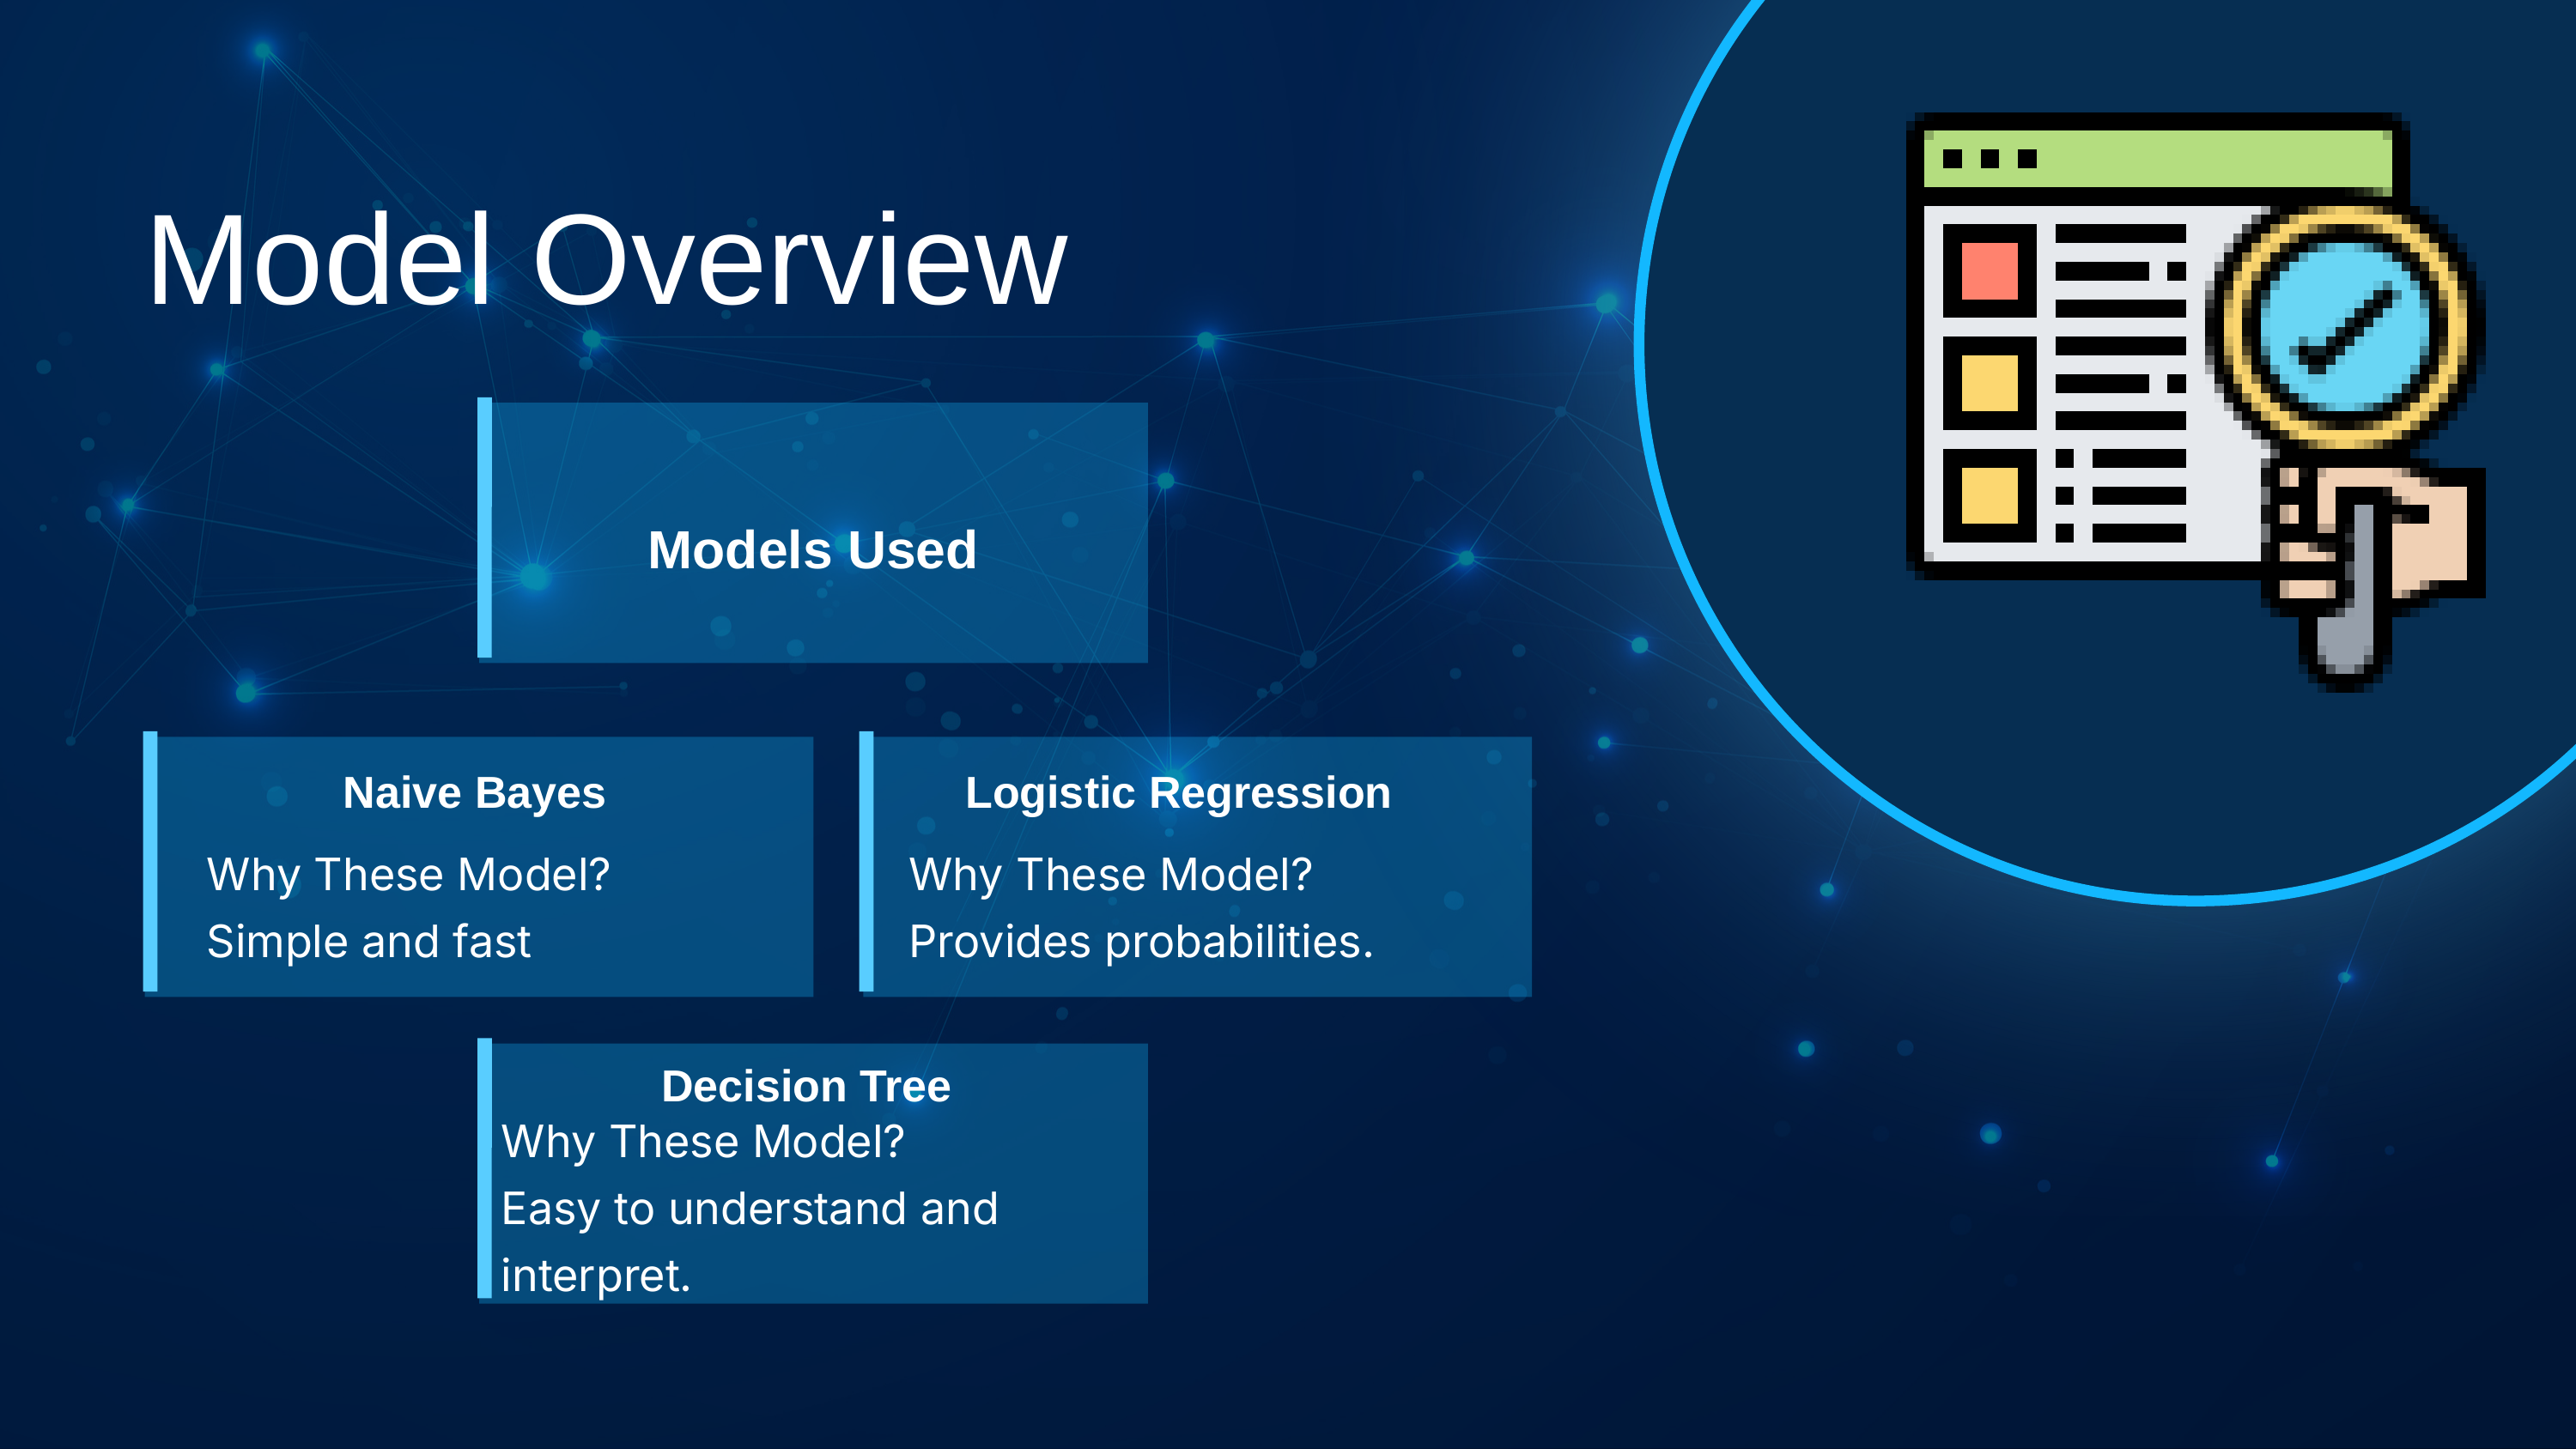

Model Overview

Models Used

Naive Bayes
Logistic Regression
Why These Model?
Simple and fast
Why These Model?
Provides probabilities.

Decision Tree
Why These Model?
Easy to understand and interpret.